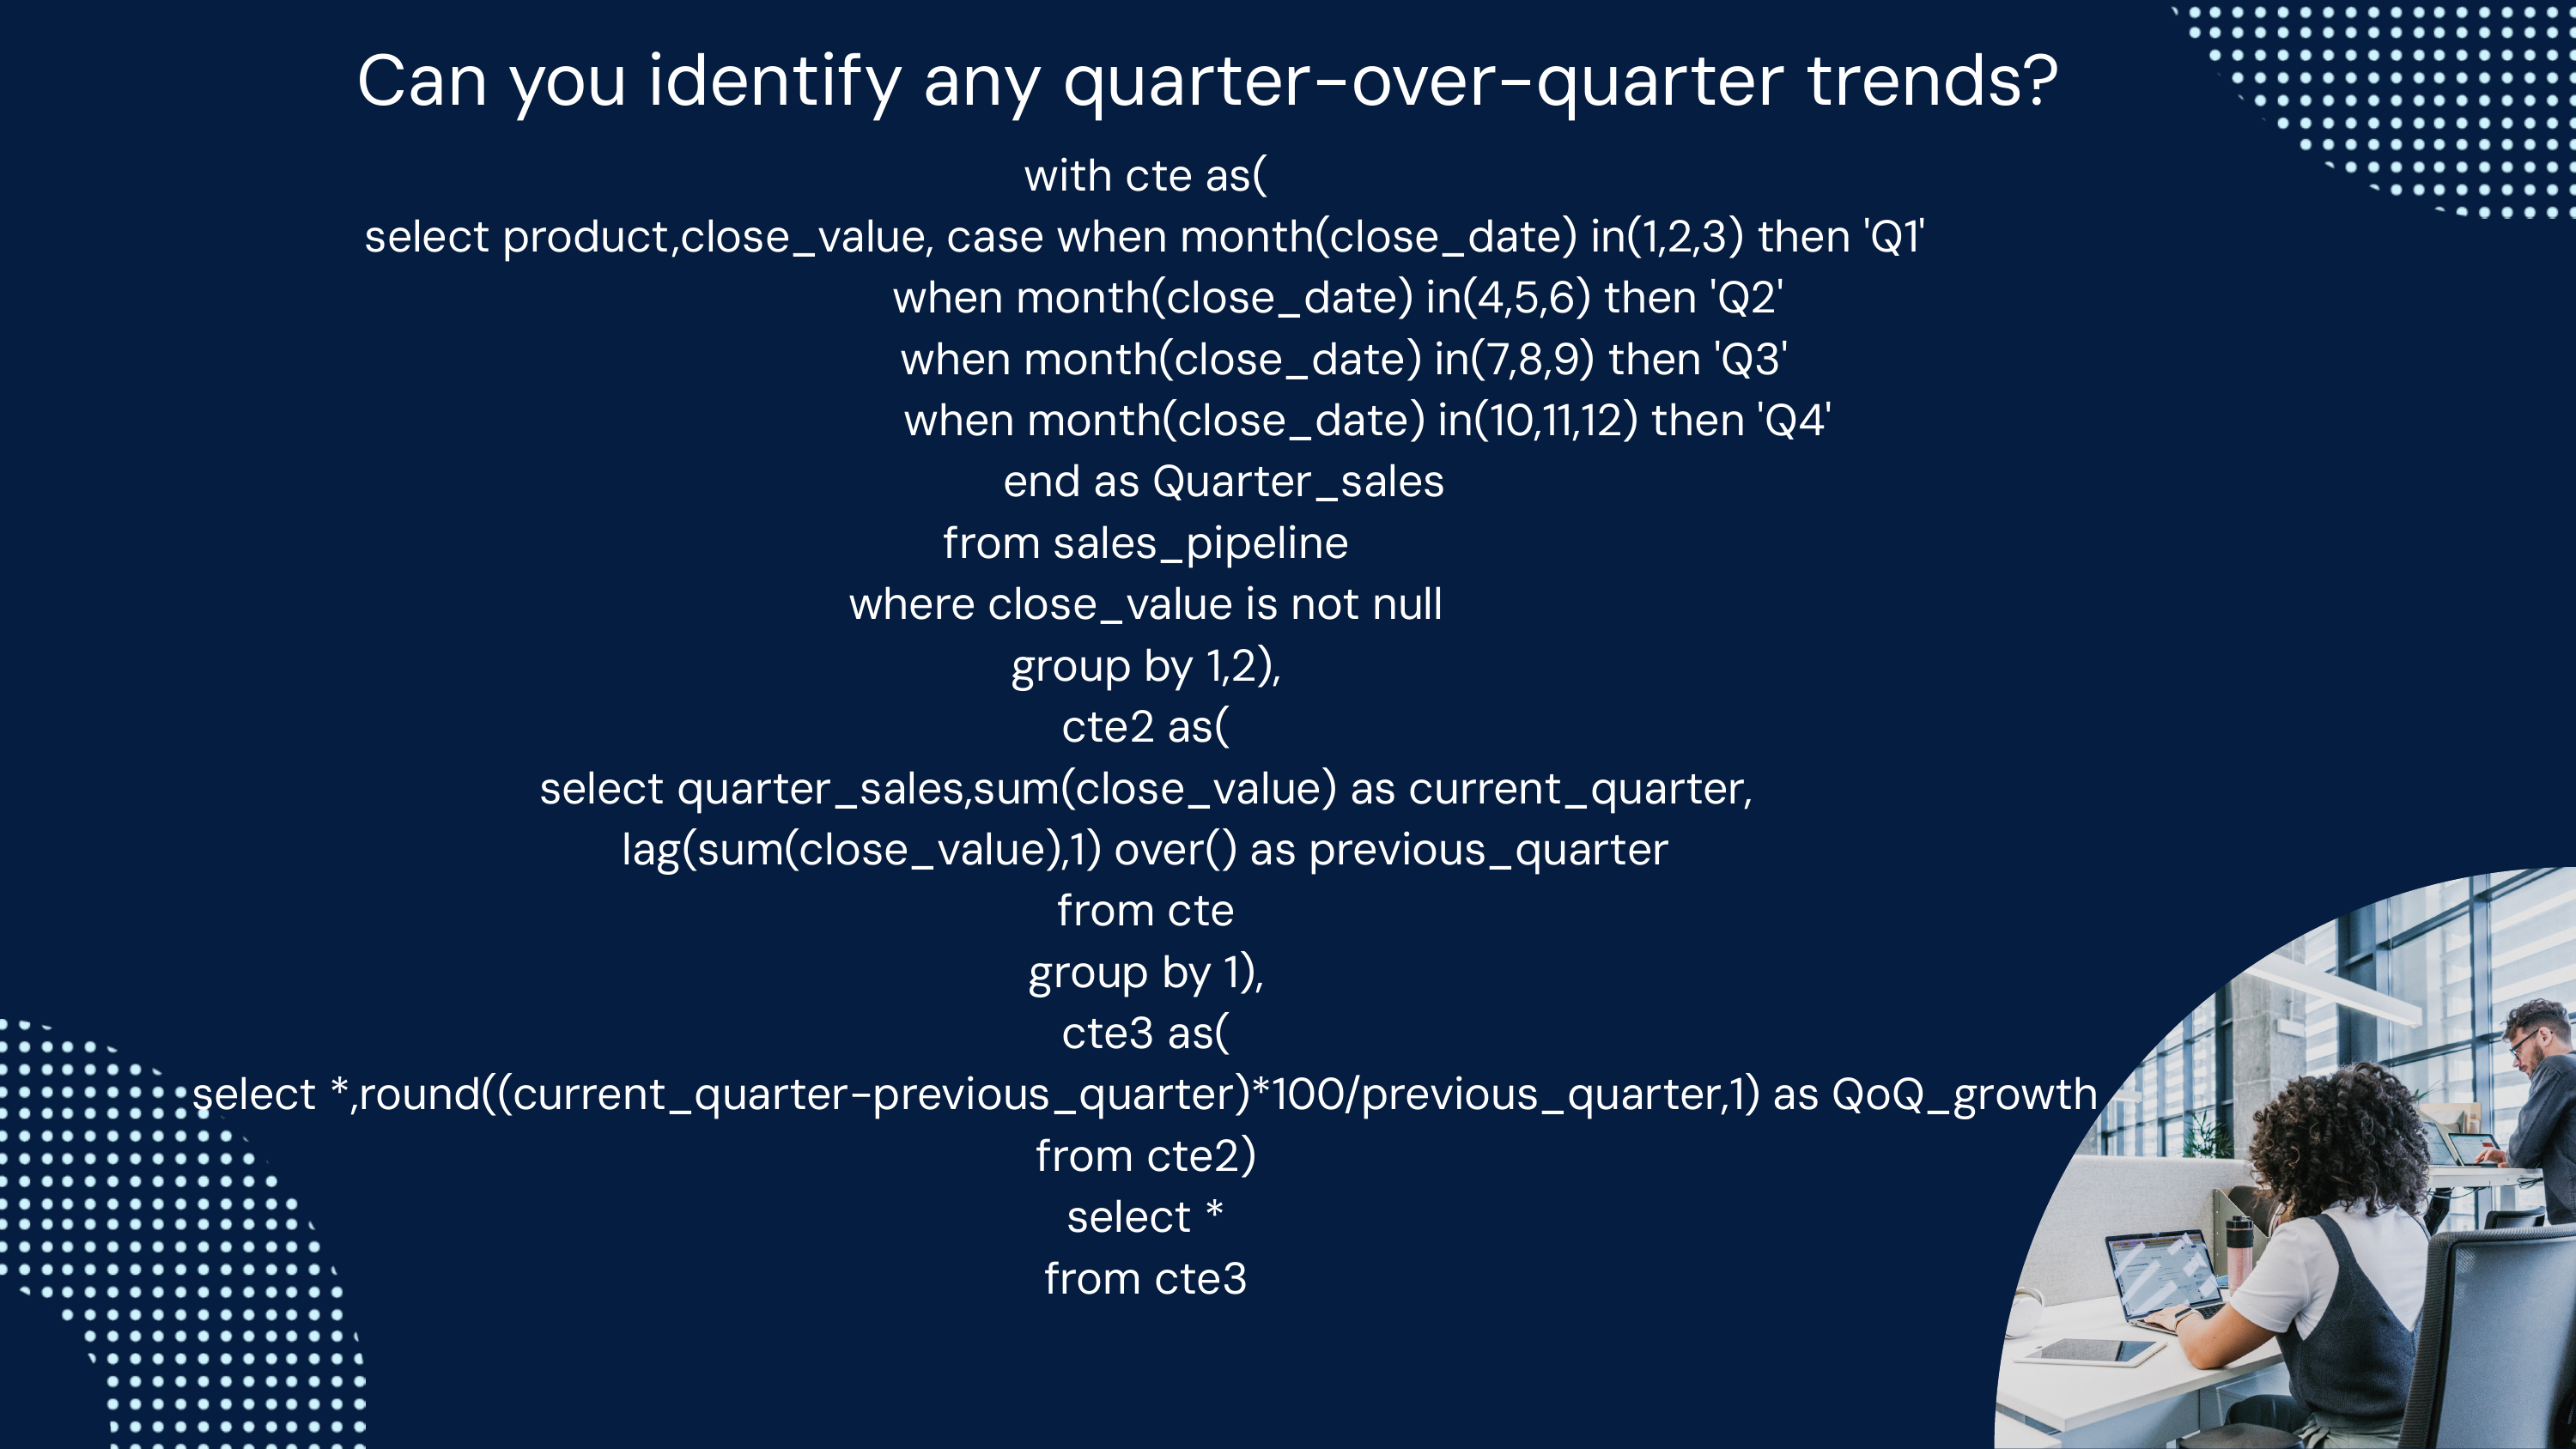

Can you identify any quarter-over-quarter trends?
with cte as(
select product,close_value, case when month(close_date) in(1,2,3) then 'Q1'
                                when month(close_date) in(4,5,6) then 'Q2'
                                 when month(close_date) in(7,8,9) then 'Q3'
                                     when month(close_date) in(10,11,12) then 'Q4'
             end as Quarter_sales
from sales_pipeline
where close_value is not null
group by 1,2),
cte2 as(
select quarter_sales,sum(close_value) as current_quarter,
lag(sum(close_value),1) over() as previous_quarter
from cte
group by 1),
cte3 as(
select *,round((current_quarter-previous_quarter)*100/previous_quarter,1) as QoQ_growth
from cte2)
select *
from cte3